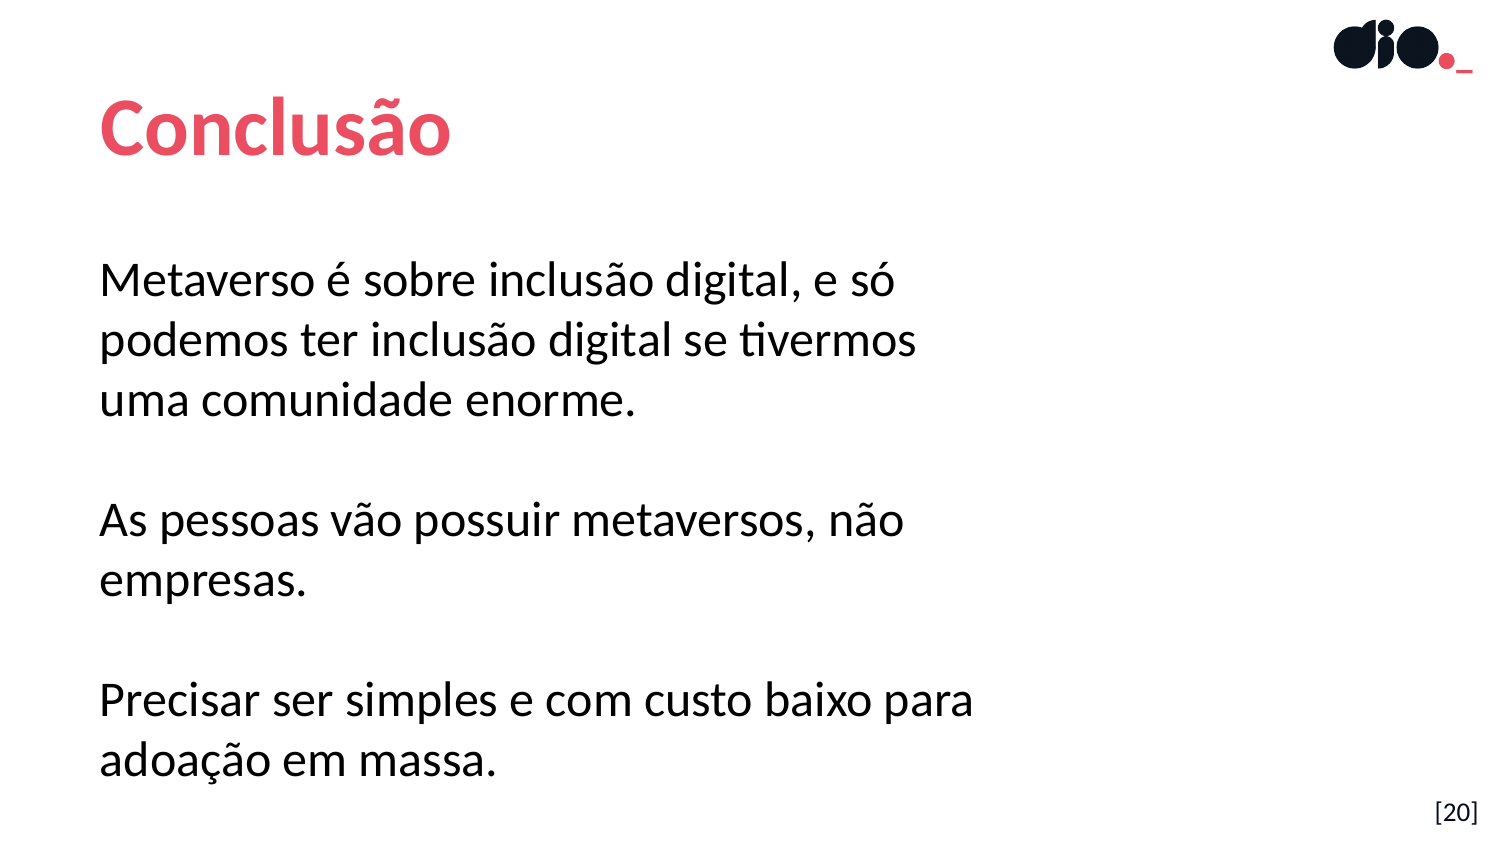

Conclusão
Metaverso é sobre inclusão digital, e só podemos ter inclusão digital se tivermos uma comunidade enorme.

As pessoas vão possuir metaversos, não empresas.

Precisar ser simples e com custo baixo para adoação em massa.
[20]